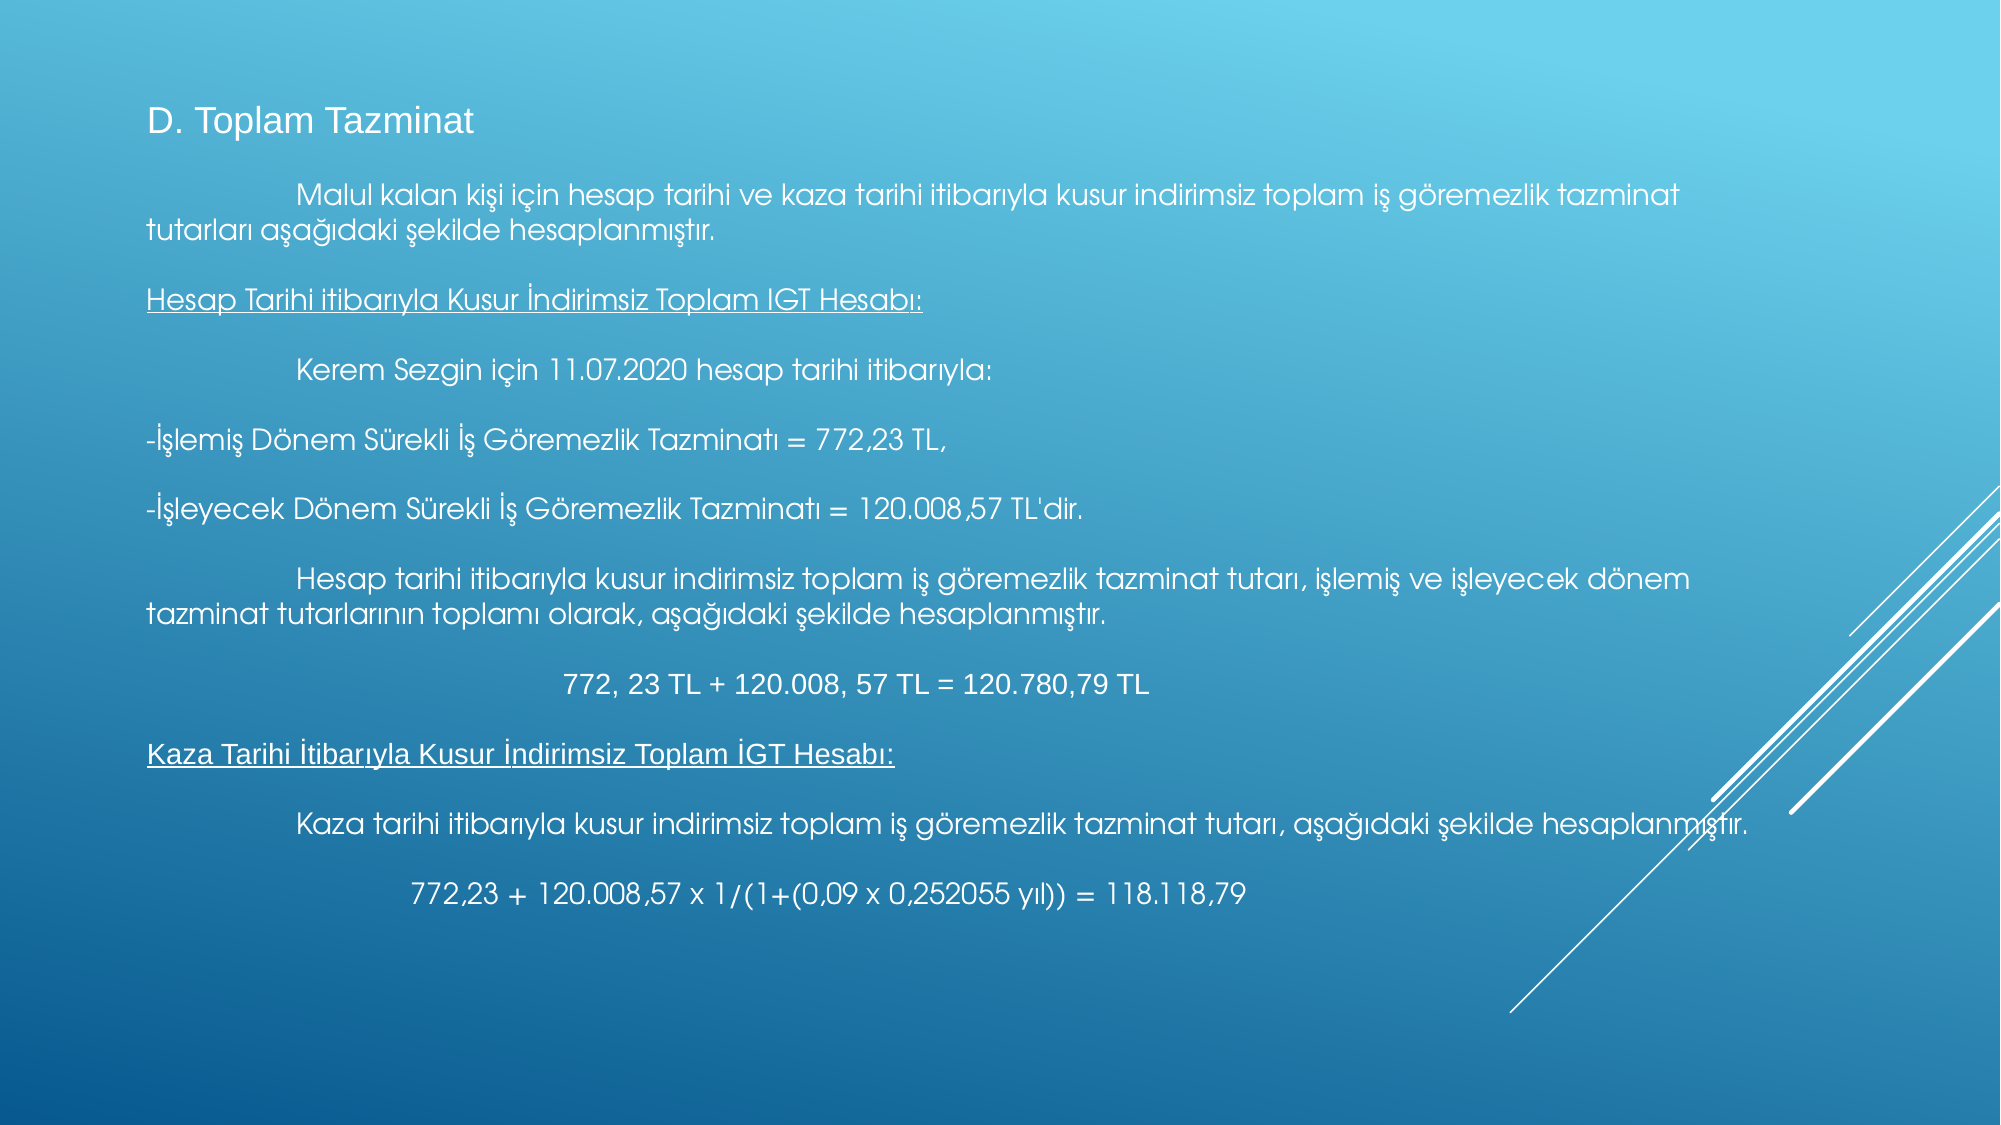

D. Toplam Tazminat

	Malul kalan kişi için hesap tarihi ve kaza tarihi itibarıyla kusur indirimsiz toplam iş göremezlik tazminat tutarları aşağıdaki şekilde hesaplanmıştır.
Hesap Tarihi itibarıyla Kusur İndirimsiz Toplam IGT Hesabı:
	Kerem Sezgin için 11.07.2020 hesap tarihi itibarıyla:
-İşlemiş Dönem Sürekli İş Göremezlik Tazminatı = 772,23 TL,
-İşleyecek Dönem Sürekli İş Göremezlik Tazminatı = 120.008,57 TL'dir.
	Hesap tarihi itibarıyla kusur indirimsiz toplam iş göremezlik tazminat tutarı, işlemiş ve işleyecek dönem tazminat tutarlarının toplamı olarak, aşağıdaki şekilde hesaplanmıştır.

                                                    772, 23 TL + 120.008, 57 TL = 120.780,79 TL

Kaza Tarihi İtibarıyla Kusur İndirimsiz Toplam İGT Hesabı:
	Kaza tarihi itibarıyla kusur indirimsiz toplam iş göremezlik tazminat tutarı, aşağıdaki şekilde hesaplanmıştır.

                                 772,23 + 120.008,57 x 1/(1+(0,09 x 0,252055 yıl)) = 118.118,79